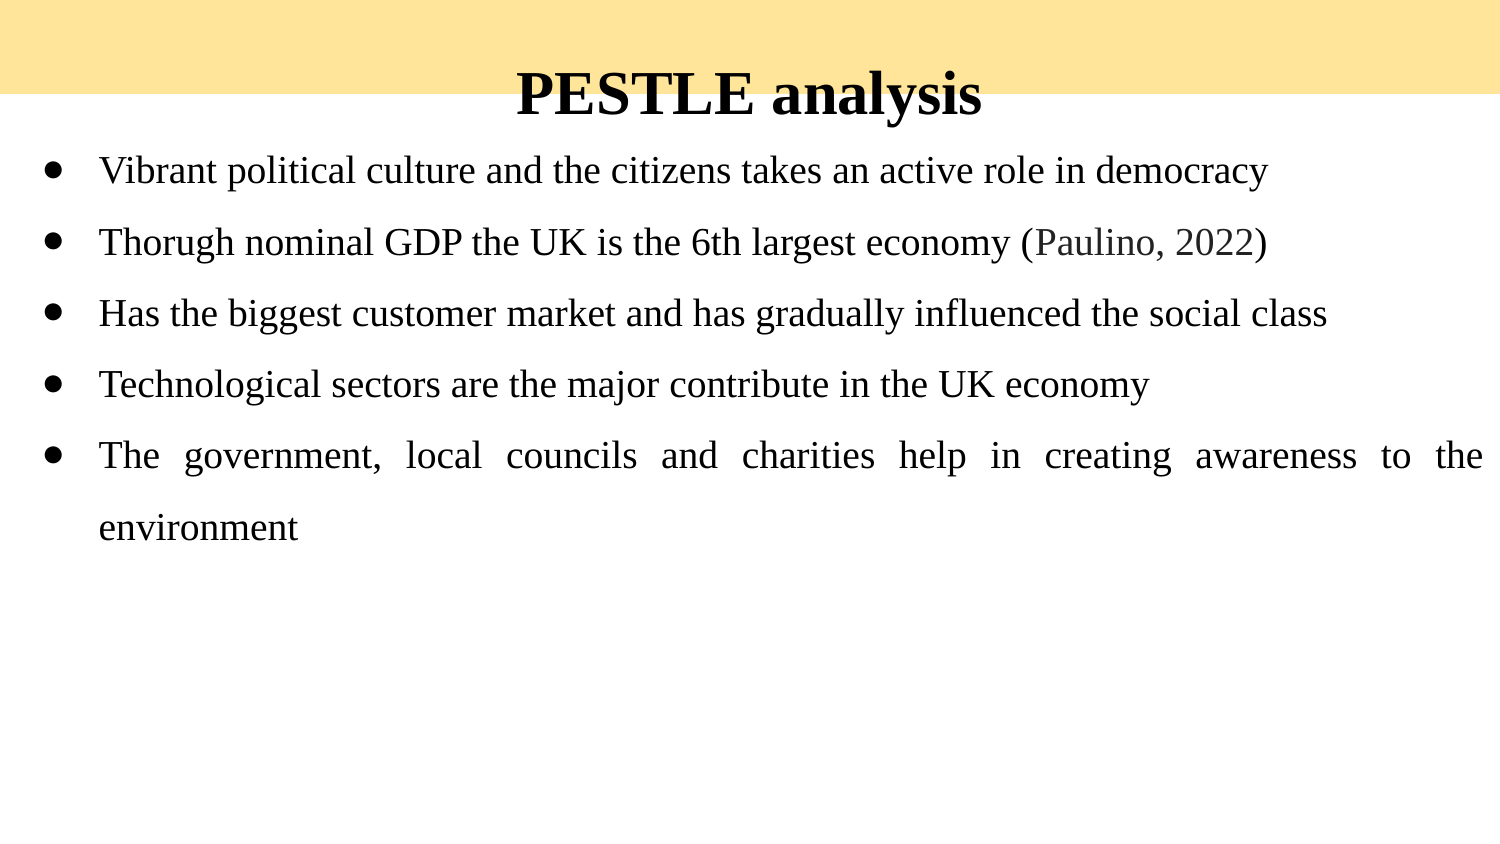

# PESTLE analysis
Vibrant political culture and the citizens takes an active role in democracy
Thorugh nominal GDP the UK is the 6th largest economy (Paulino, 2022)
Has the biggest customer market and has gradually influenced the social class
Technological sectors are the major contribute in the UK economy
The government, local councils and charities help in creating awareness to the environment